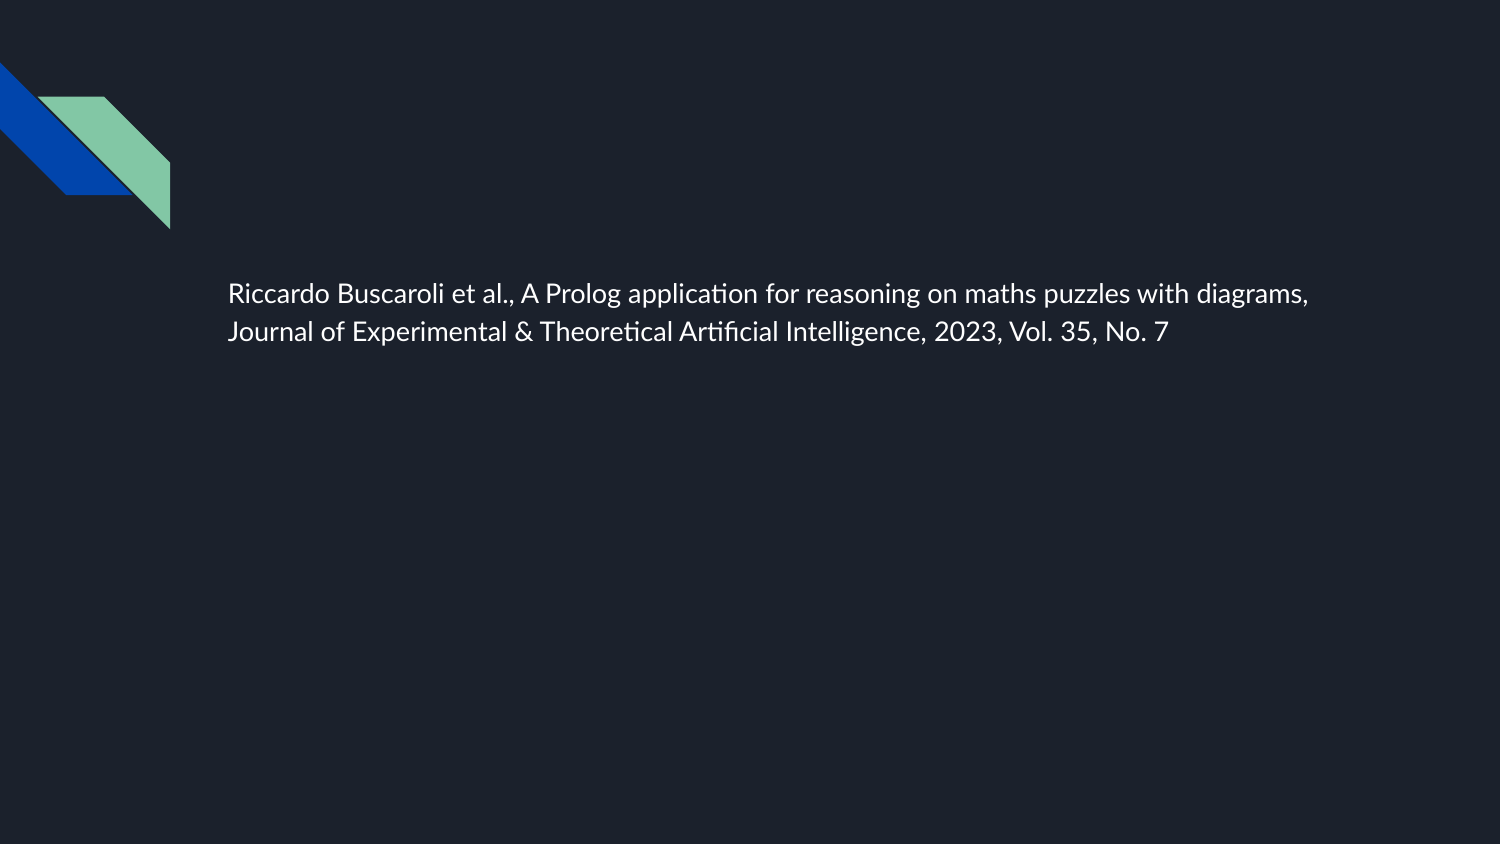

Riccardo Buscaroli et al., A Prolog application for reasoning on maths puzzles with diagrams, Journal of Experimental & Theoretical Artificial Intelligence, 2023, Vol. 35, No. 7

# Referencias